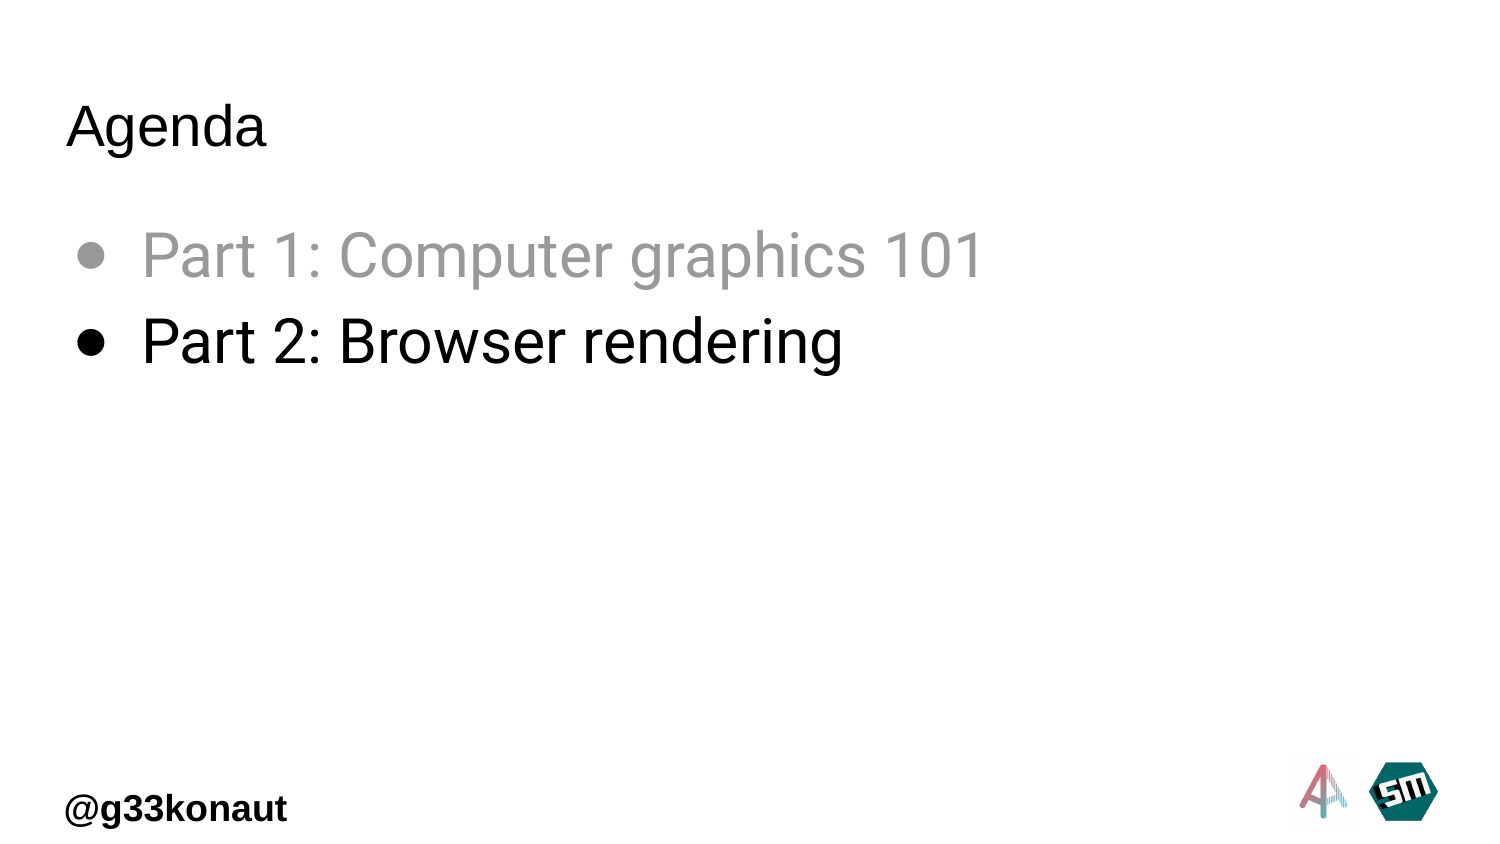

# Agenda
Part 1: Computer graphics 101
Part 2: Browser rendering